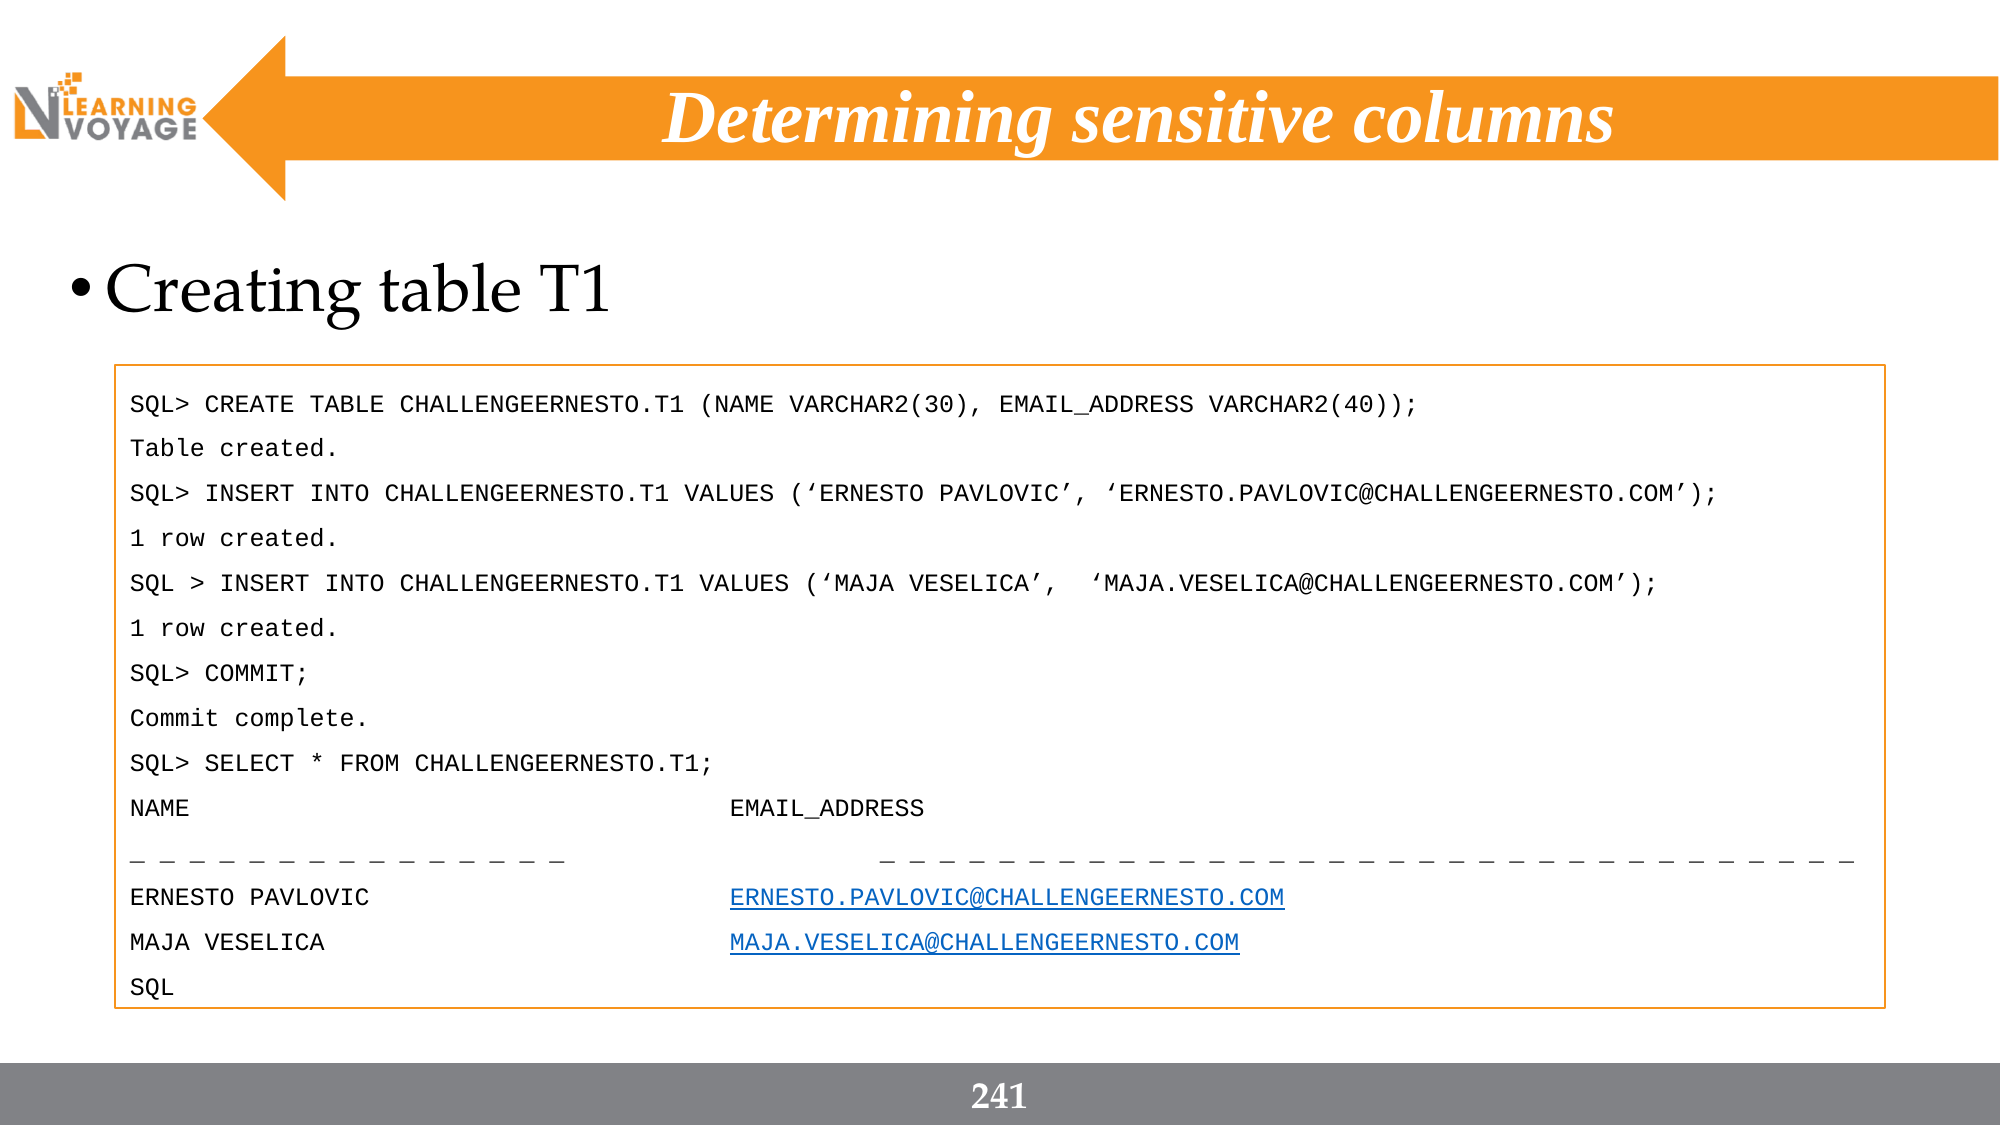

# Determining sensitive columns
Creating table T1
SQL> CREATE TABLE CHALLENGEERNESTO.T1 (NAME VARCHAR2(30), EMAIL_ADDRESS VARCHAR2(40));
Table created.
SQL> INSERT INTO CHALLENGEERNESTO.T1 VALUES (‘ERNESTO PAVLOVIC’, ‘ERNESTO.PAVLOVIC@CHALLENGEERNESTO.COM’);
1 row created.
SQL > INSERT INTO CHALLENGEERNESTO.T1 VALUES (‘MAJA VESELICA’,  ‘MAJA.VESELICA@CHALLENGEERNESTO.COM’);
1 row created.
SQL> COMMIT;
Commit complete.
SQL> SELECT * FROM CHALLENGEERNESTO.T1;
NAME				EMAIL_ADDRESS
_ _ _ _ _ _ _ _ _ _ _ _ _ _ _			_ _ _ _ _ _ _ _ _ _ _ _ _ _ _ _ _ _ _ _ _ _ _ _ _ _ _ _ _ _ _ _ _
ERNESTO PAVLOVIC			ERNESTO.PAVLOVIC@CHALLENGEERNESTO.COM
MAJA VESELICA			MAJA.VESELICA@CHALLENGEERNESTO.COM
SQL
241